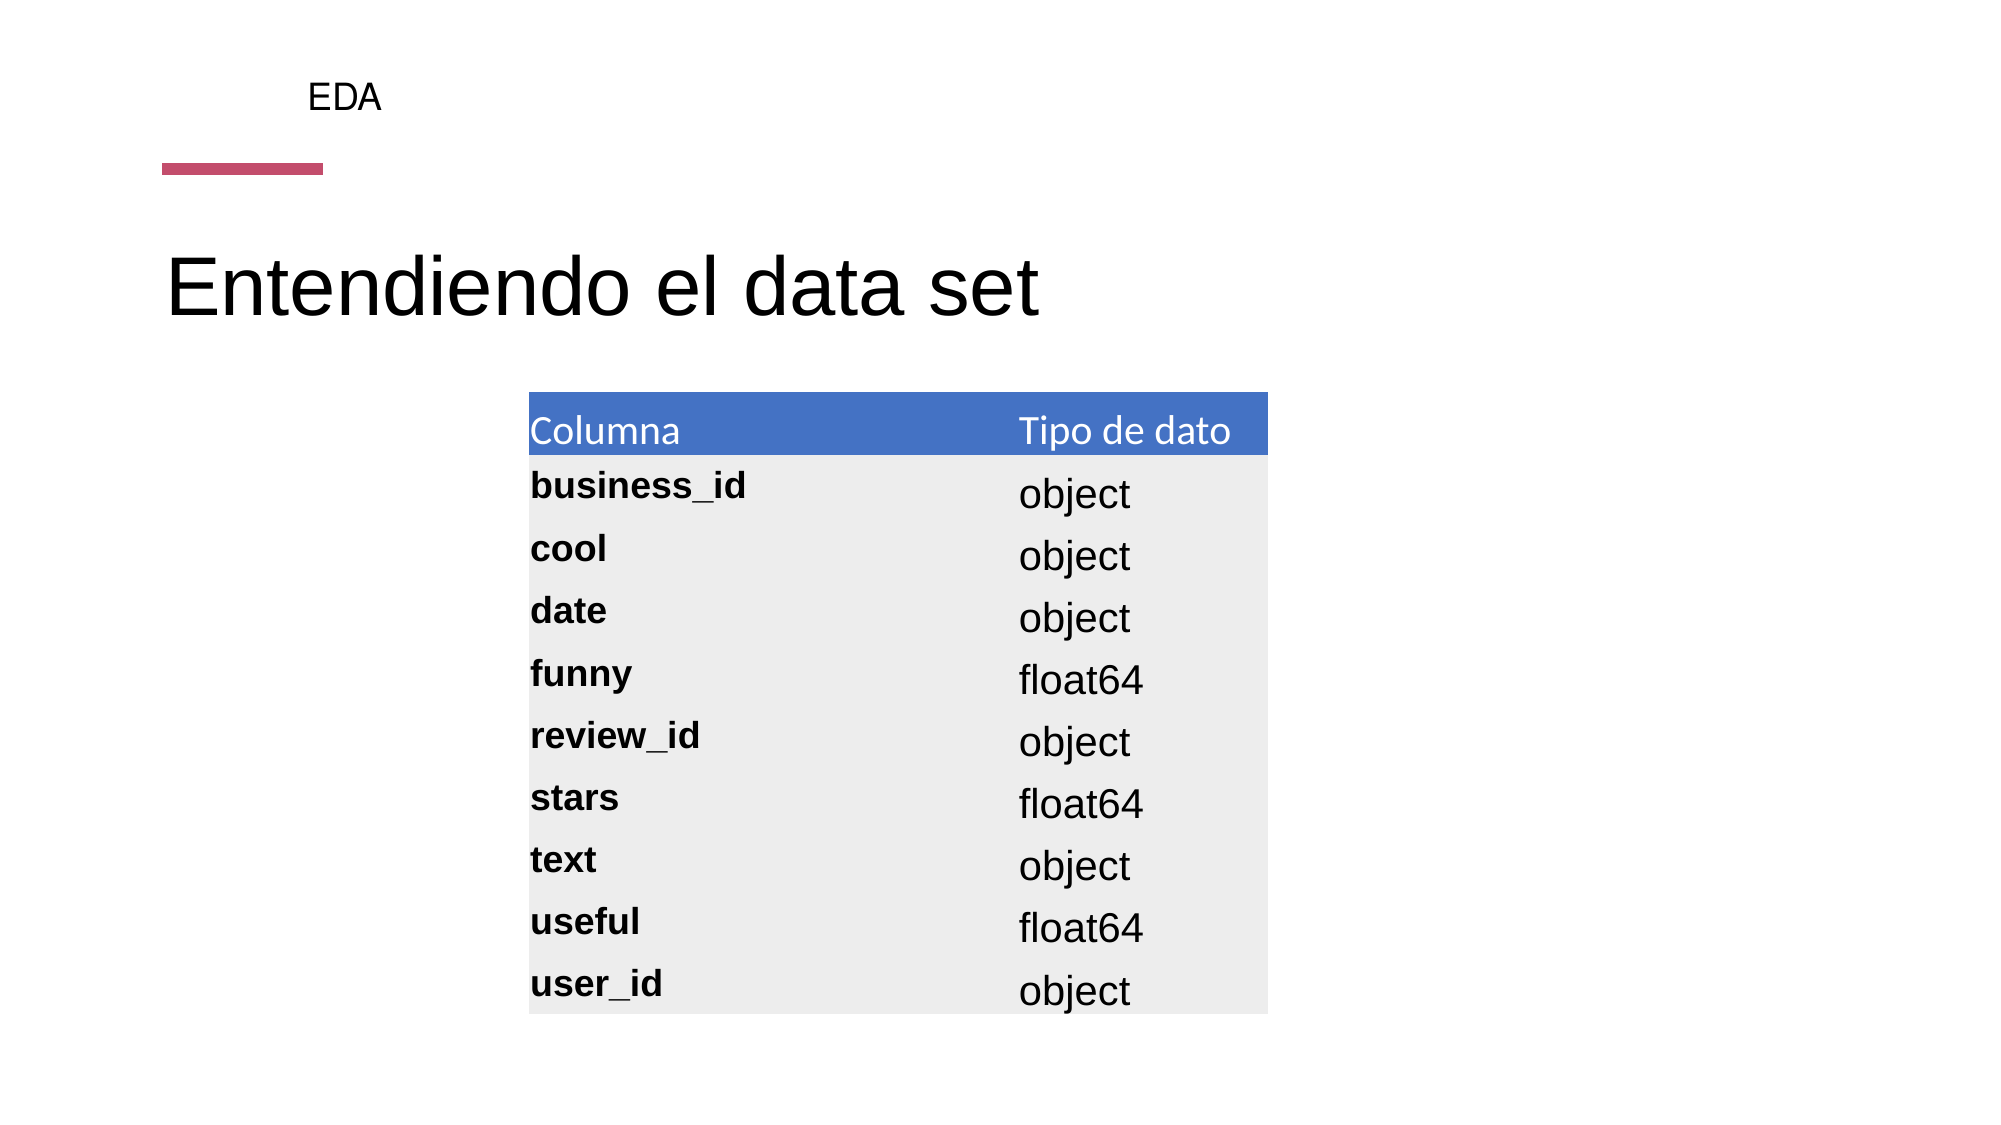

EDA
# Entendiendo el data set
| Columna | Tipo de dato |
| --- | --- |
| business\_id | object |
| cool | object |
| date | object |
| funny | float64 |
| review\_id | object |
| stars | float64 |
| text | object |
| useful | float64 |
| user\_id | object |